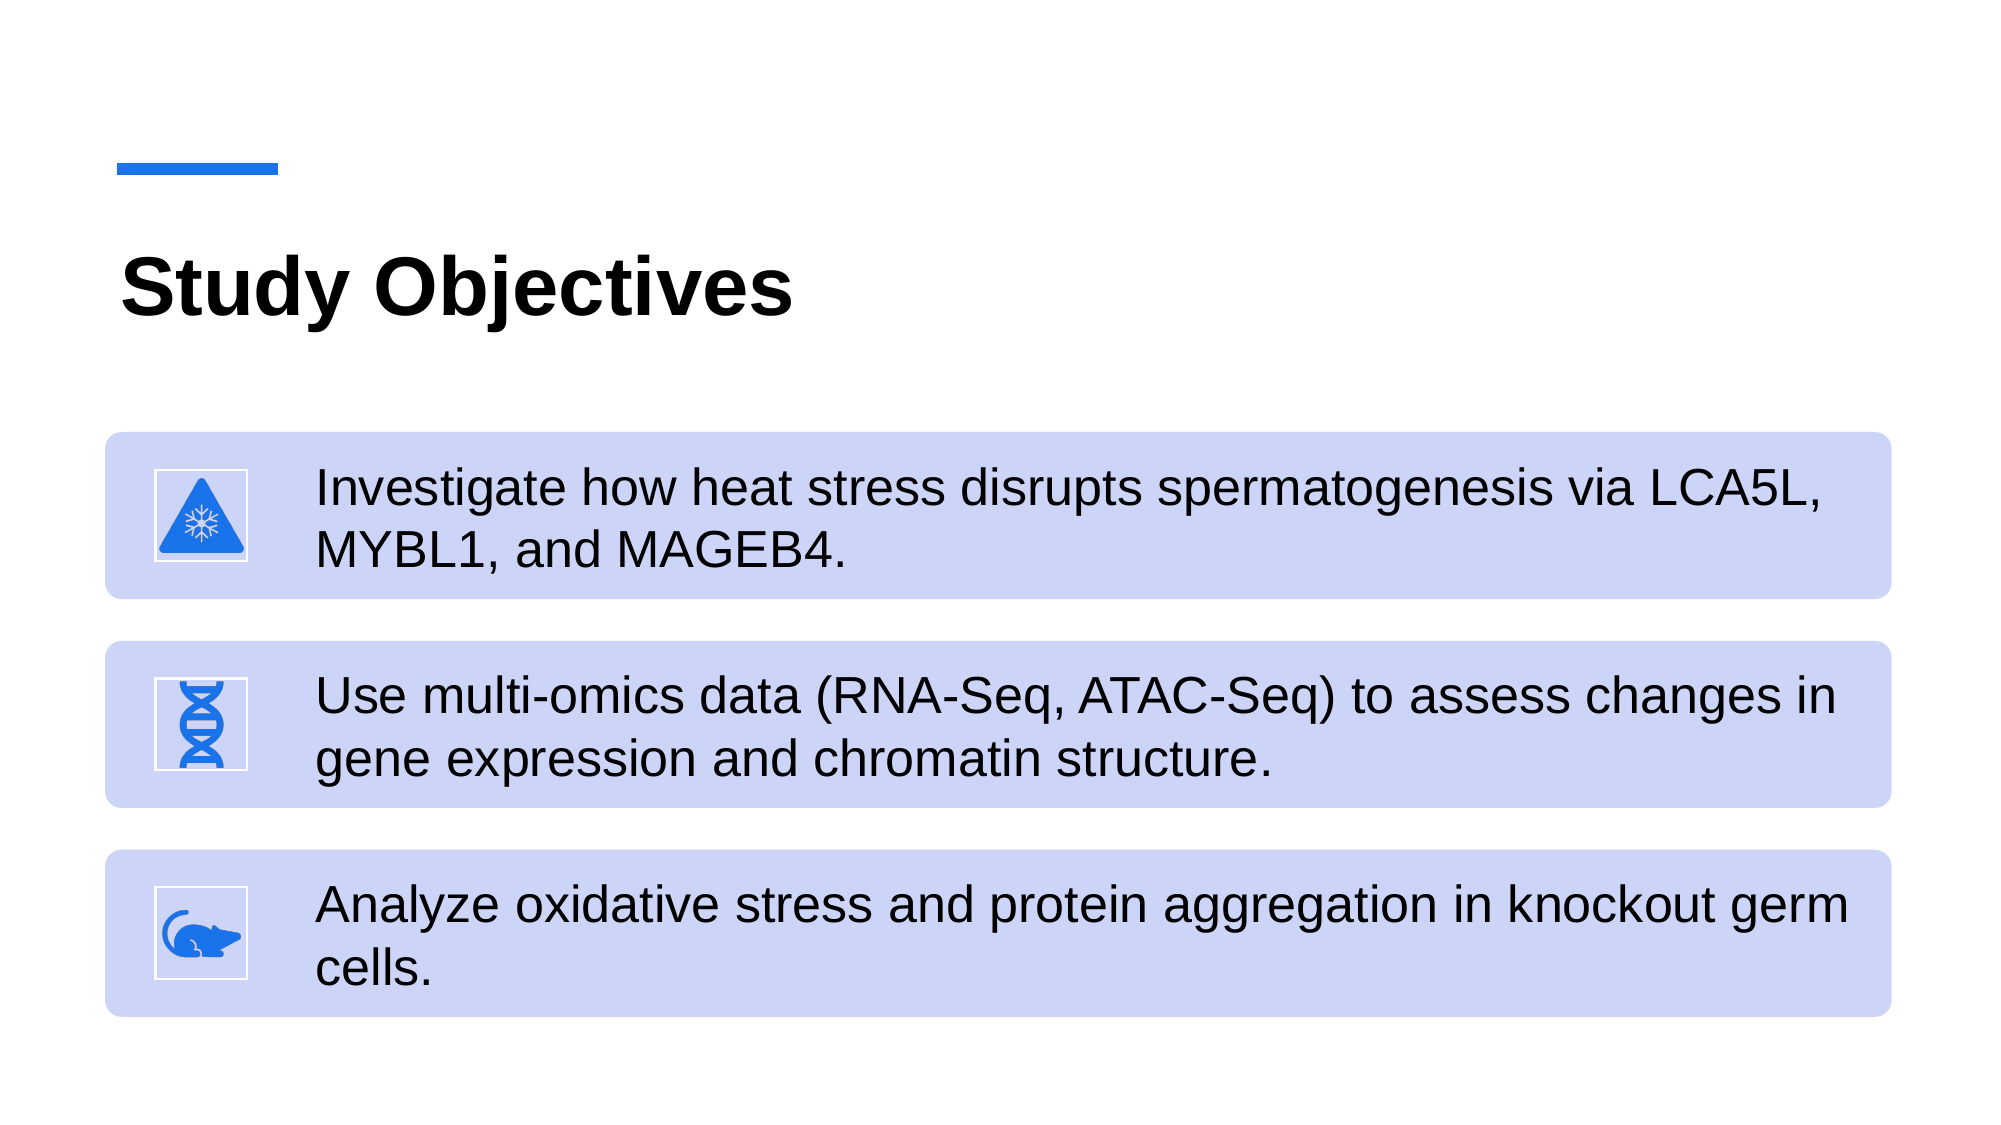

# Study Objectives
Investigate how heat stress disrupts spermatogenesis via LCA5L, MYBL1, and MAGEB4.
Use multi-omics data (RNA-Seq, ATAC-Seq) to assess changes in gene expression and chromatin structure.
Analyze oxidative stress and protein aggregation in knockout germ cells.